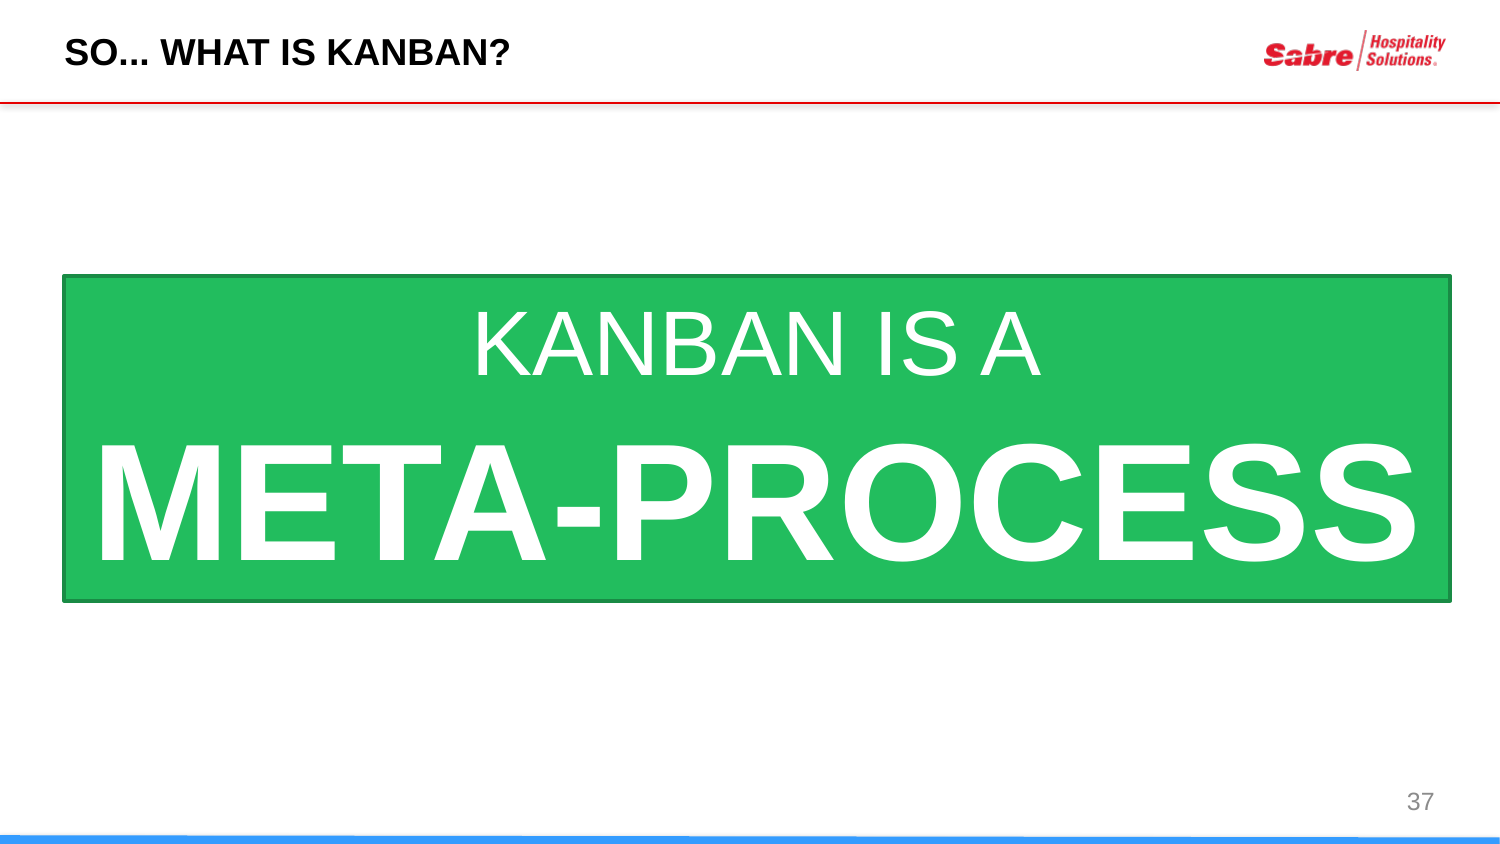

# SO... WHAT IS KANBAN?
KANBAN IS A
META-PROCESS
37